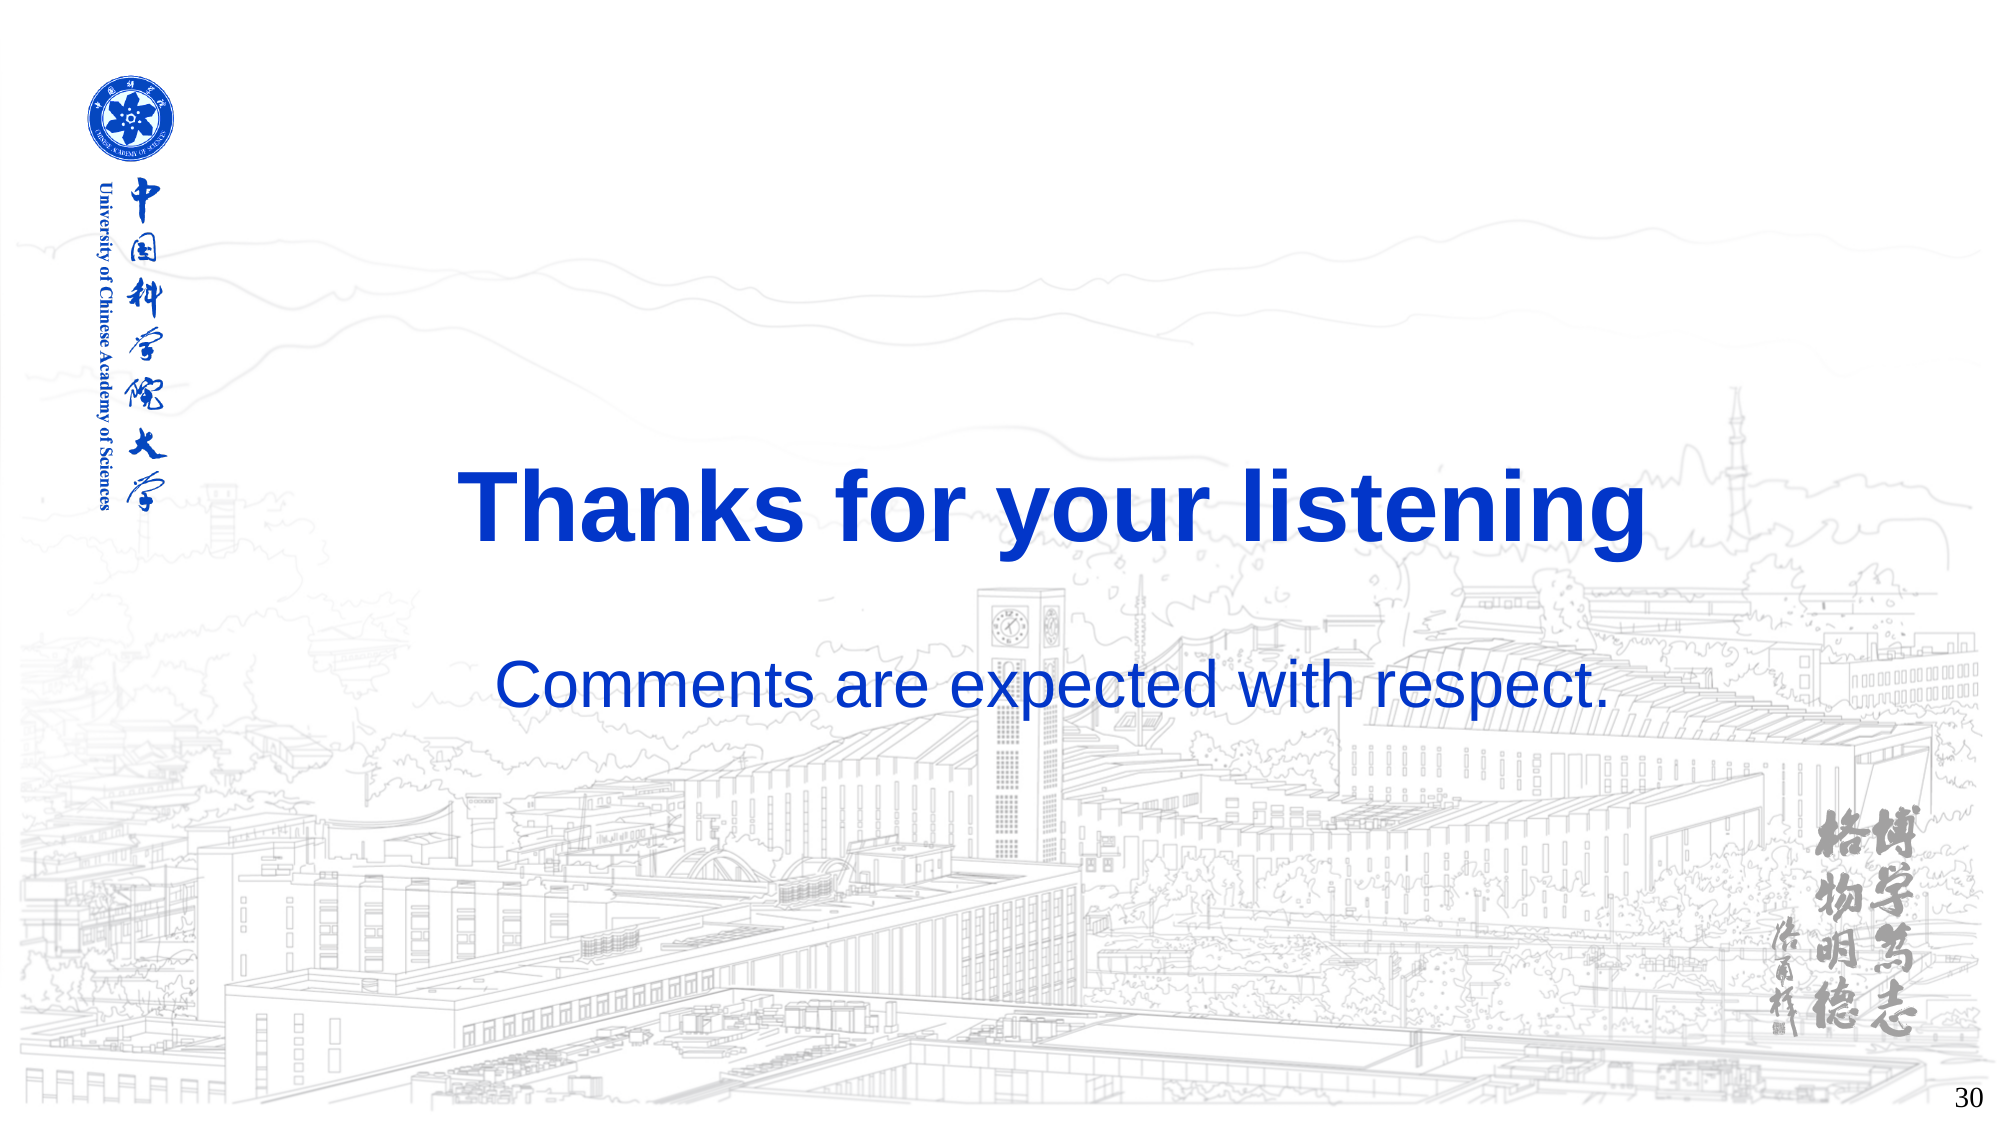

Thanks for your listening
Comments are expected with respect.
30